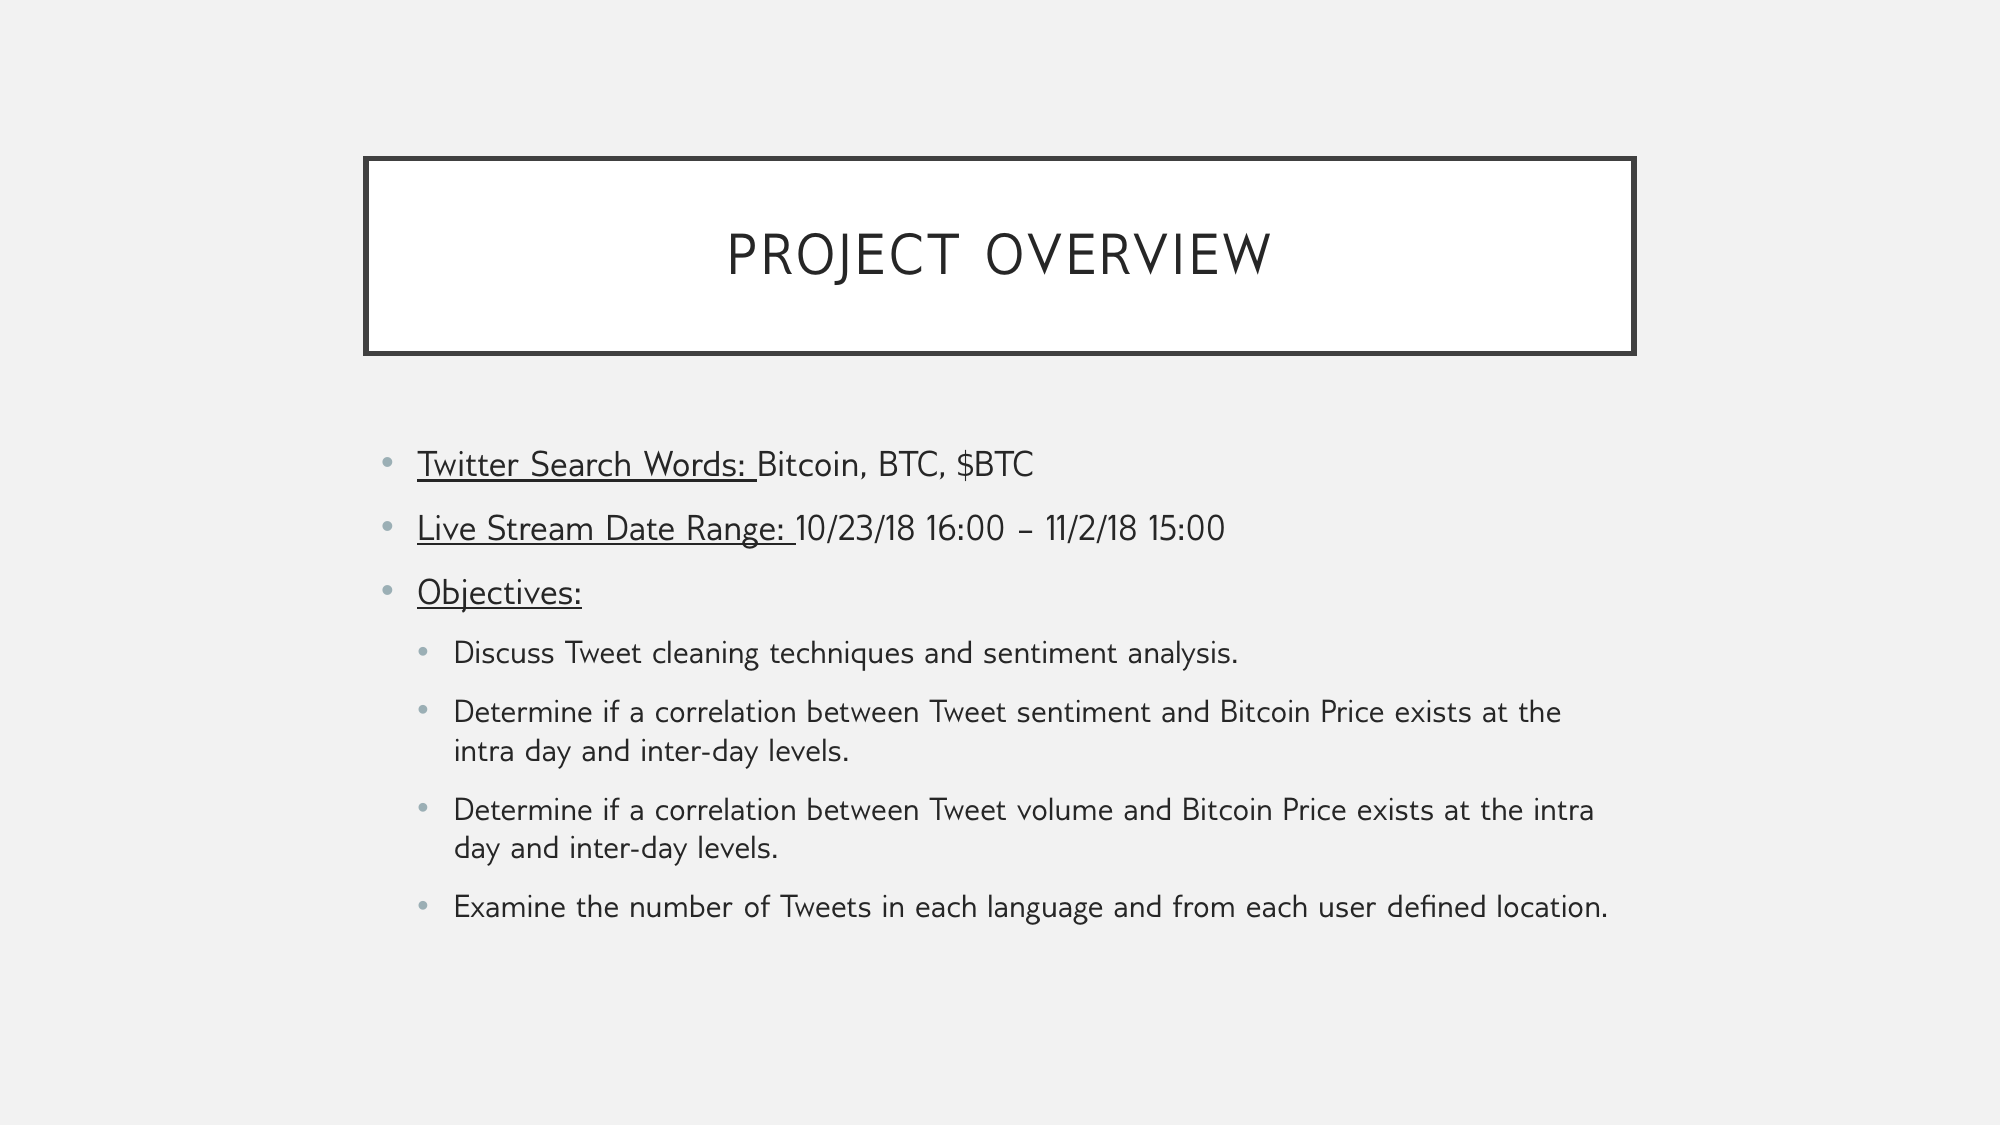

# pROJECT OVERVIEW
Twitter Search Words: Bitcoin, BTC, $BTC
Live Stream Date Range: 10/23/18 16:00 – 11/2/18 15:00
Objectives:
Discuss Tweet cleaning techniques and sentiment analysis.
Determine if a correlation between Tweet sentiment and Bitcoin Price exists at the intra day and inter-day levels.
Determine if a correlation between Tweet volume and Bitcoin Price exists at the intra day and inter-day levels.
Examine the number of Tweets in each language and from each user defined location.